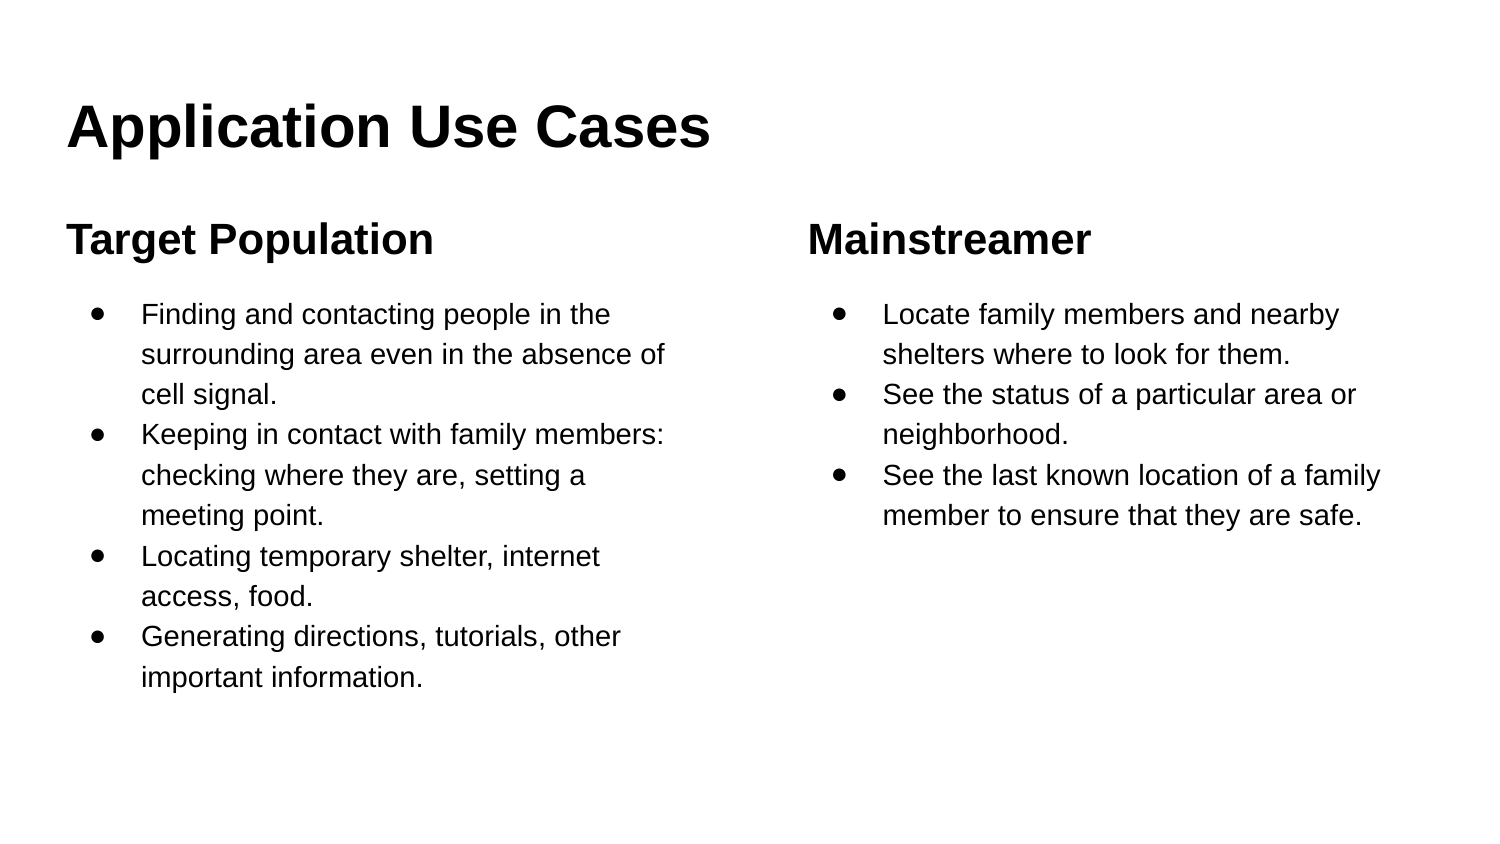

# Application Use Cases
Target Population
Mainstreamer
Locate family members and nearby shelters where to look for them.
See the status of a particular area or neighborhood.
See the last known location of a family member to ensure that they are safe.
Finding and contacting people in the surrounding area even in the absence of cell signal.
Keeping in contact with family members: checking where they are, setting a meeting point.
Locating temporary shelter, internet access, food.
Generating directions, tutorials, other important information.